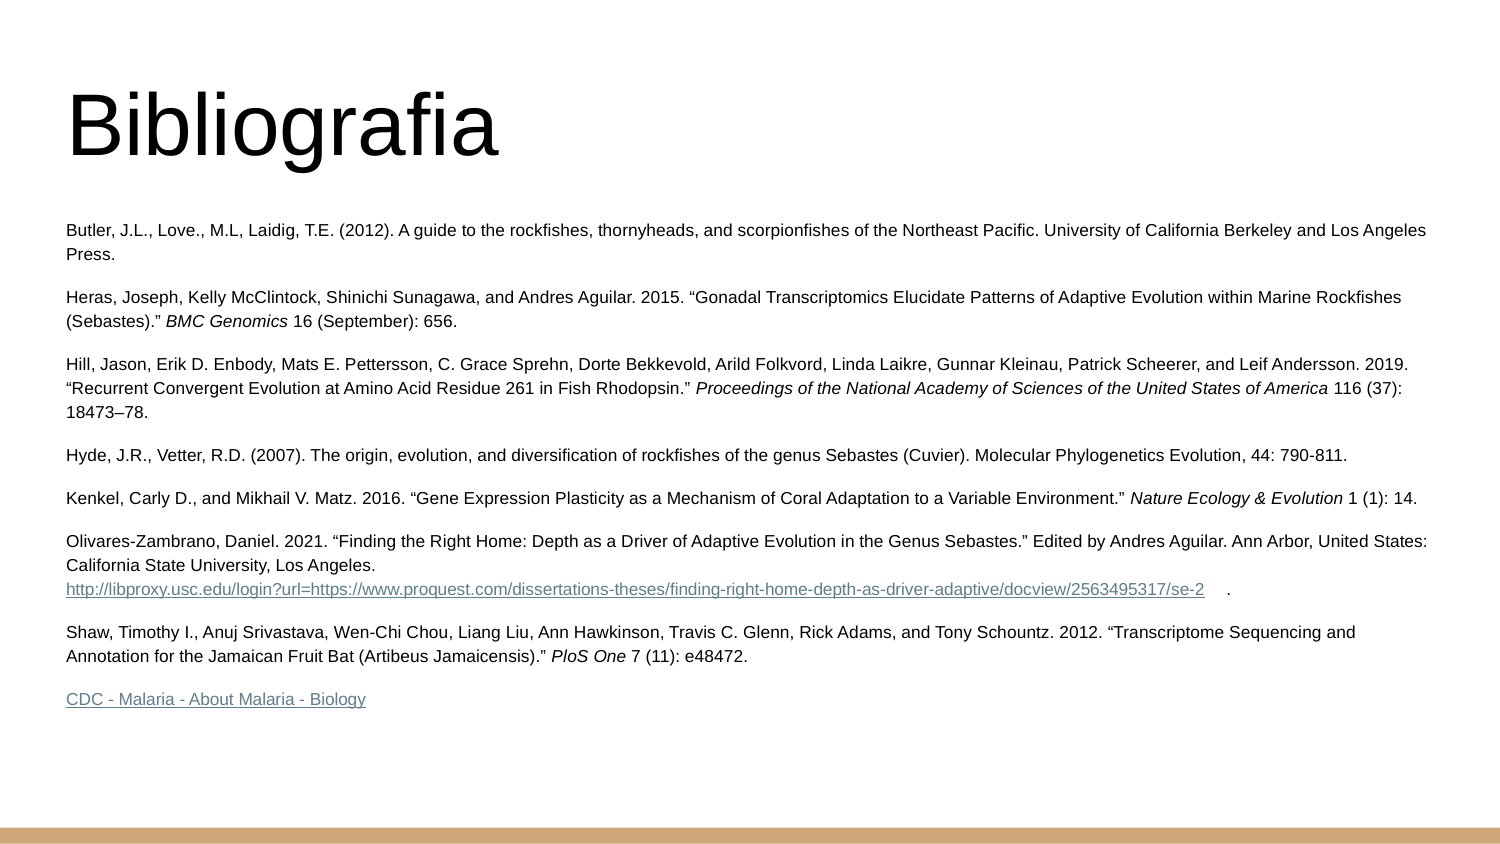

# Bibliografia
Butler, J.L., Love., M.L, Laidig, T.E. (2012). A guide to the rockfishes, thornyheads, and scorpionfishes of the Northeast Pacific. University of California Berkeley and Los Angeles Press.
Heras, Joseph, Kelly McClintock, Shinichi Sunagawa, and Andres Aguilar. 2015. “Gonadal Transcriptomics Elucidate Patterns of Adaptive Evolution within Marine Rockfishes (Sebastes).” BMC Genomics 16 (September): 656.
Hill, Jason, Erik D. Enbody, Mats E. Pettersson, C. Grace Sprehn, Dorte Bekkevold, Arild Folkvord, Linda Laikre, Gunnar Kleinau, Patrick Scheerer, and Leif Andersson. 2019. “Recurrent Convergent Evolution at Amino Acid Residue 261 in Fish Rhodopsin.” Proceedings of the National Academy of Sciences of the United States of America 116 (37): 18473–78.
Hyde, J.R., Vetter, R.D. (2007). The origin, evolution, and diversification of rockfishes of the genus Sebastes (Cuvier). Molecular Phylogenetics Evolution, 44: 790-811.
Kenkel, Carly D., and Mikhail V. Matz. 2016. “Gene Expression Plasticity as a Mechanism of Coral Adaptation to a Variable Environment.” Nature Ecology & Evolution 1 (1): 14.
Olivares-Zambrano, Daniel. 2021. “Finding the Right Home: Depth as a Driver of Adaptive Evolution in the Genus Sebastes.” Edited by Andres Aguilar. Ann Arbor, United States: California State University, Los Angeles. http://libproxy.usc.edu/login?url=https://www.proquest.com/dissertations-theses/finding-right-home-depth-as-driver-adaptive/docview/2563495317/se-2.
Shaw, Timothy I., Anuj Srivastava, Wen-Chi Chou, Liang Liu, Ann Hawkinson, Travis C. Glenn, Rick Adams, and Tony Schountz. 2012. “Transcriptome Sequencing and Annotation for the Jamaican Fruit Bat (Artibeus Jamaicensis).” PloS One 7 (11): e48472.
CDC - Malaria - About Malaria - Biology